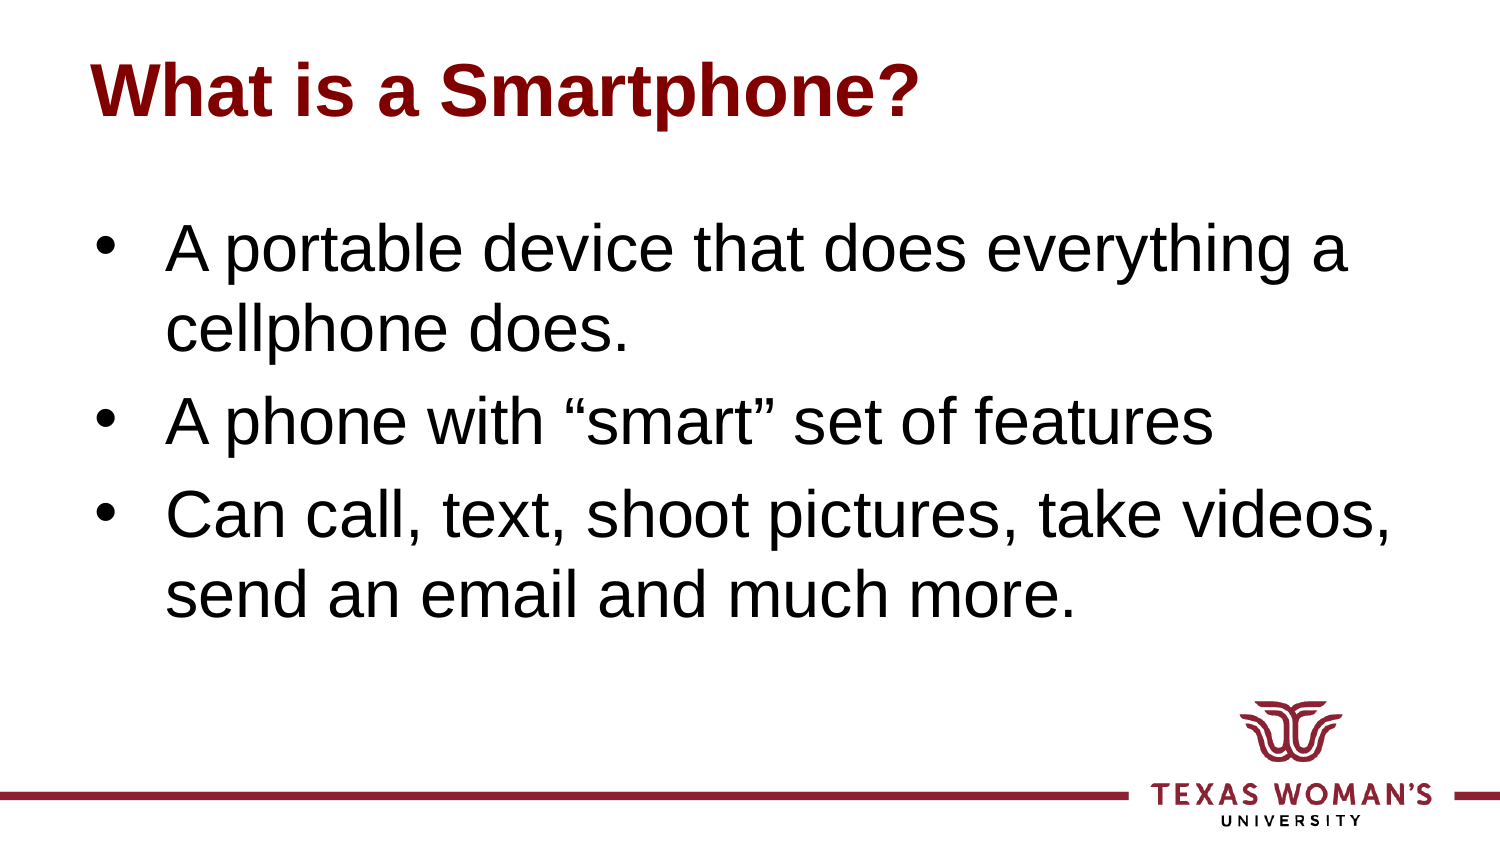

# What is a Smartphone?
A portable device that does everything a cellphone does.
A phone with “smart” set of features
Can call, text, shoot pictures, take videos, send an email and much more.